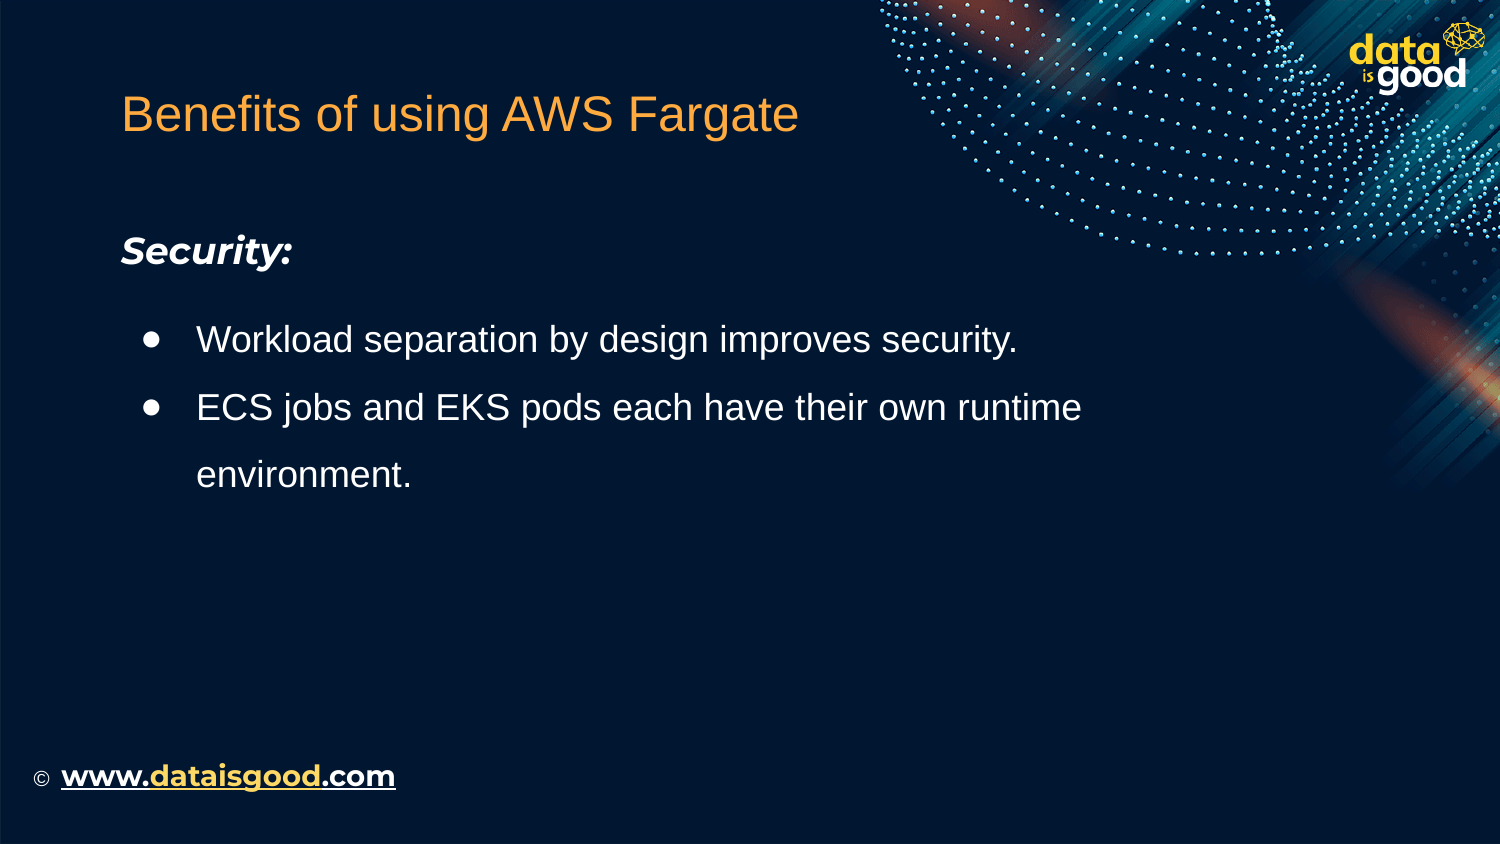

# Benefits of using AWS Fargate

Security:
Workload separation by design improves security.
ECS jobs and EKS pods each have their own runtime environment.